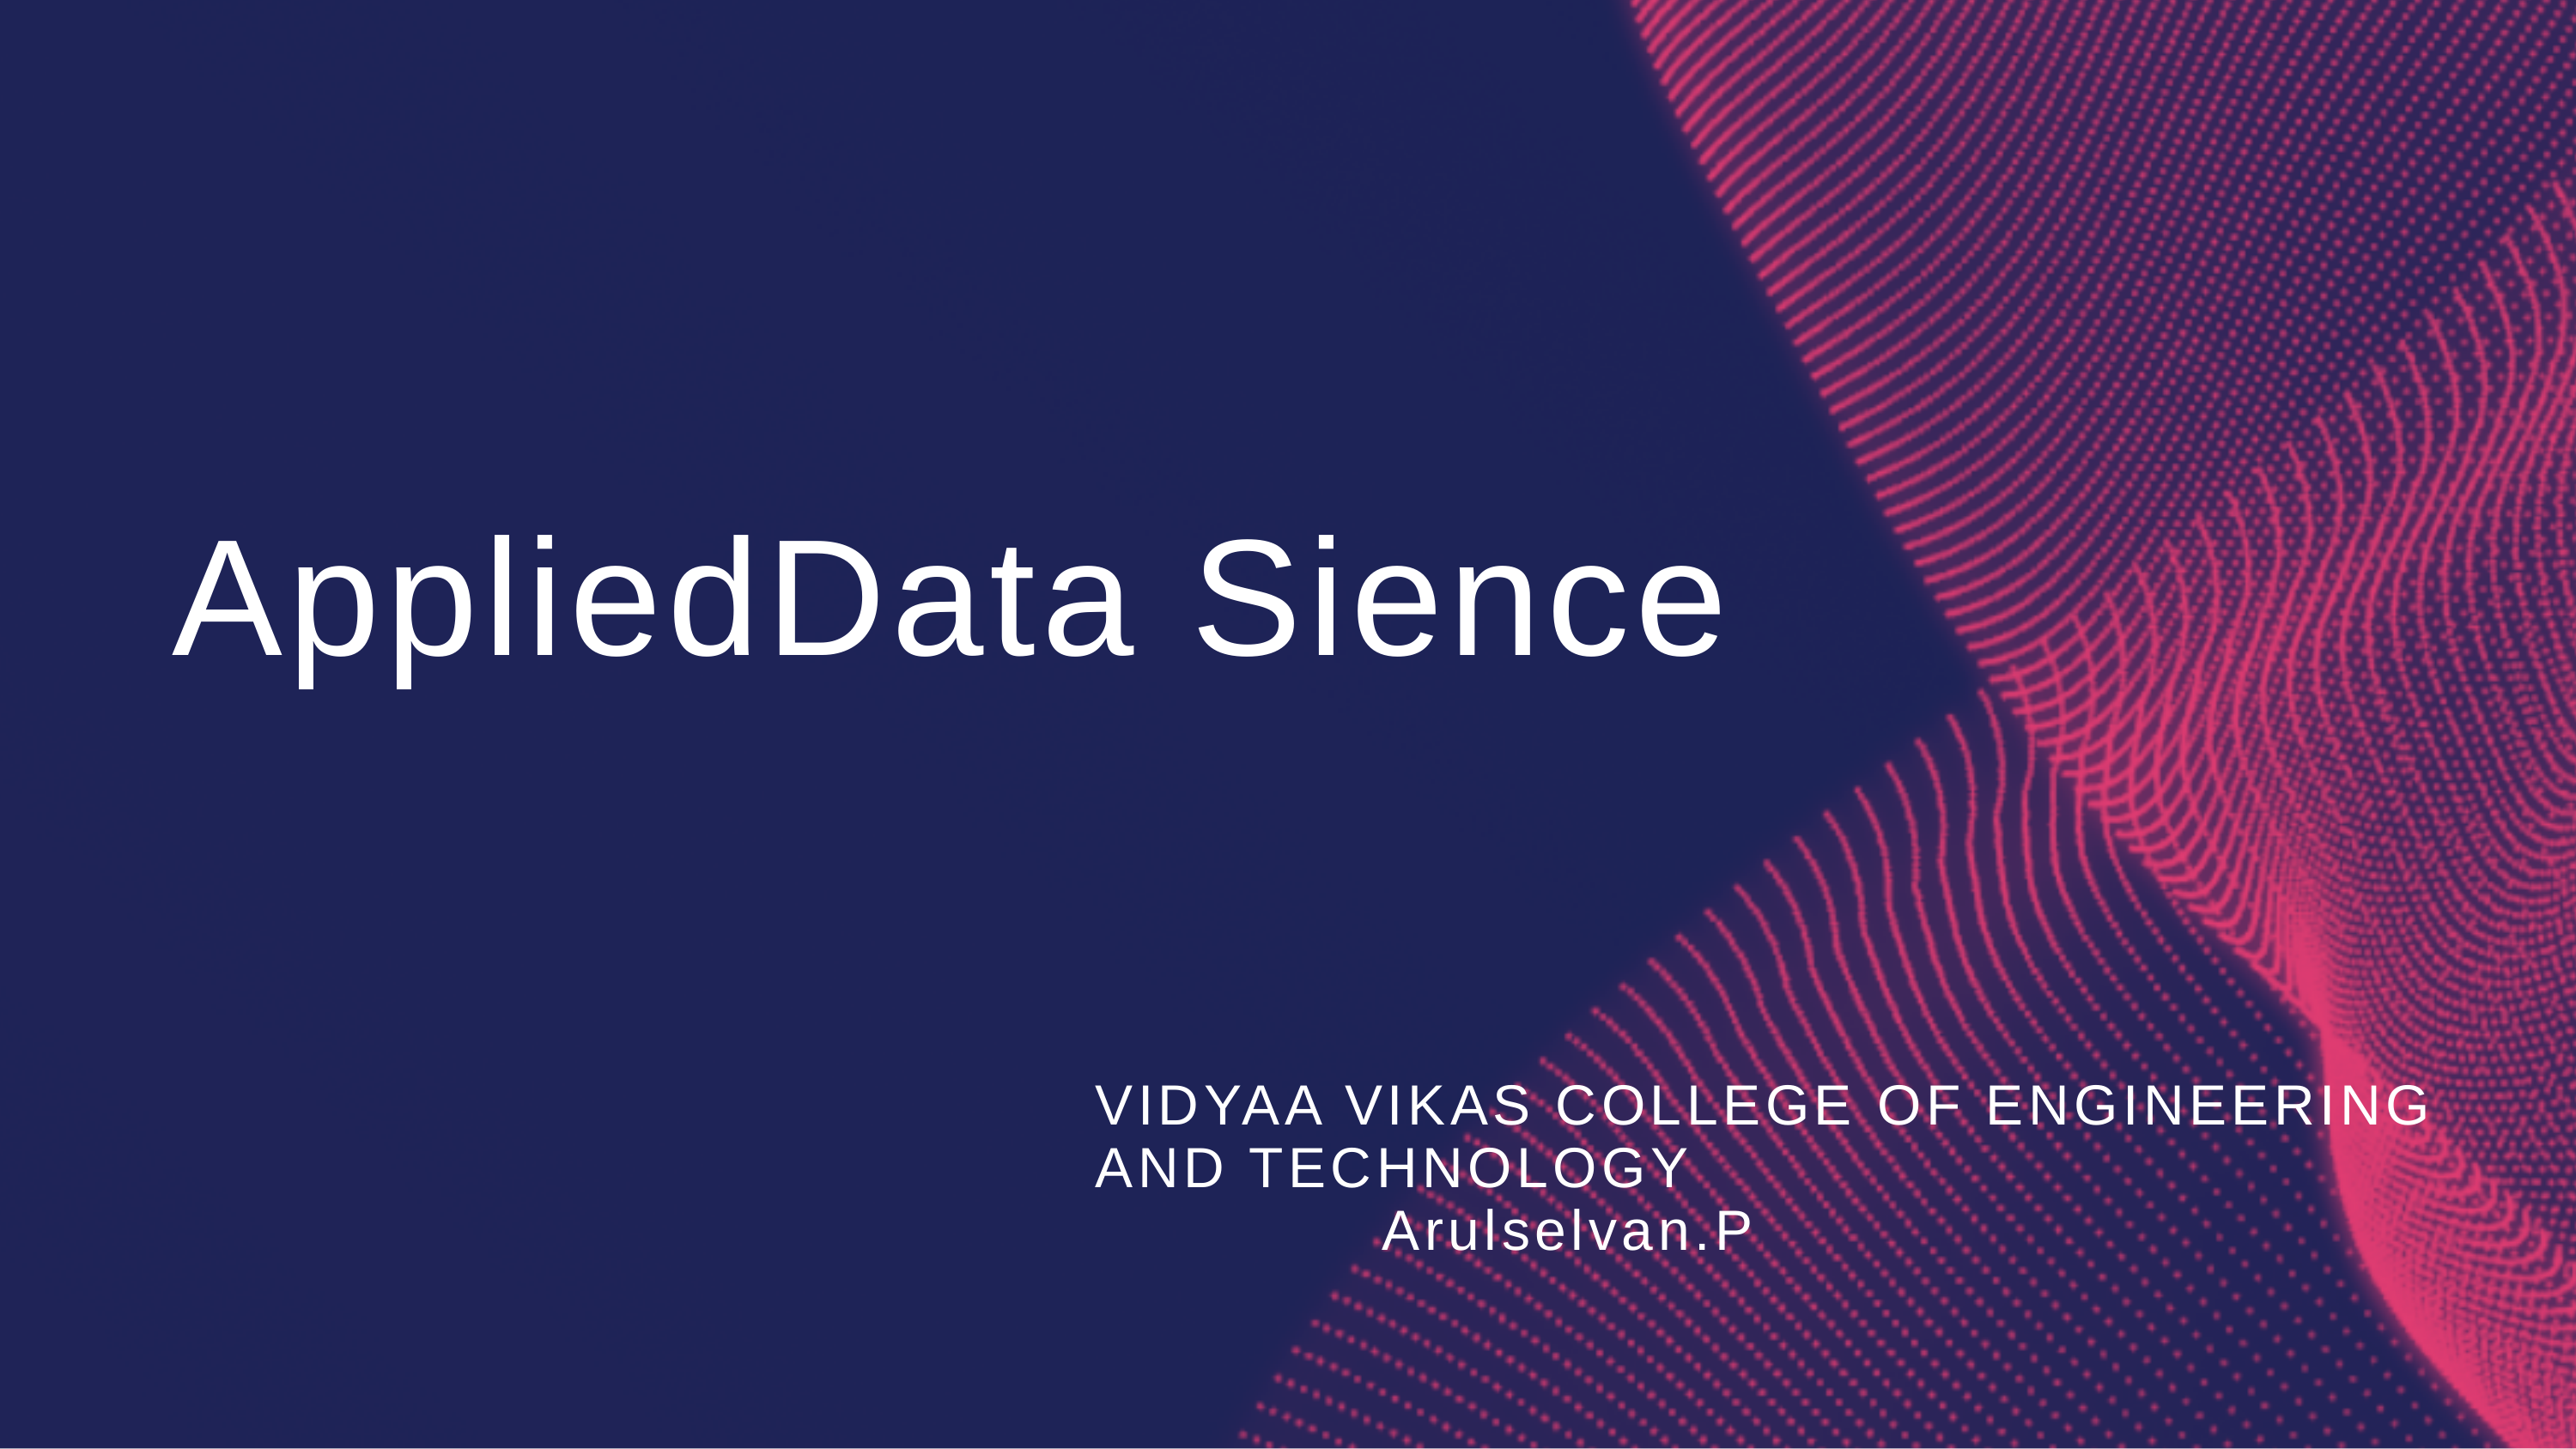

AppliedData Sience
VIDYAA VIKAS COLLEGE OF ENGINEERING AND TECHNOLOGY
              Arulselvan.P